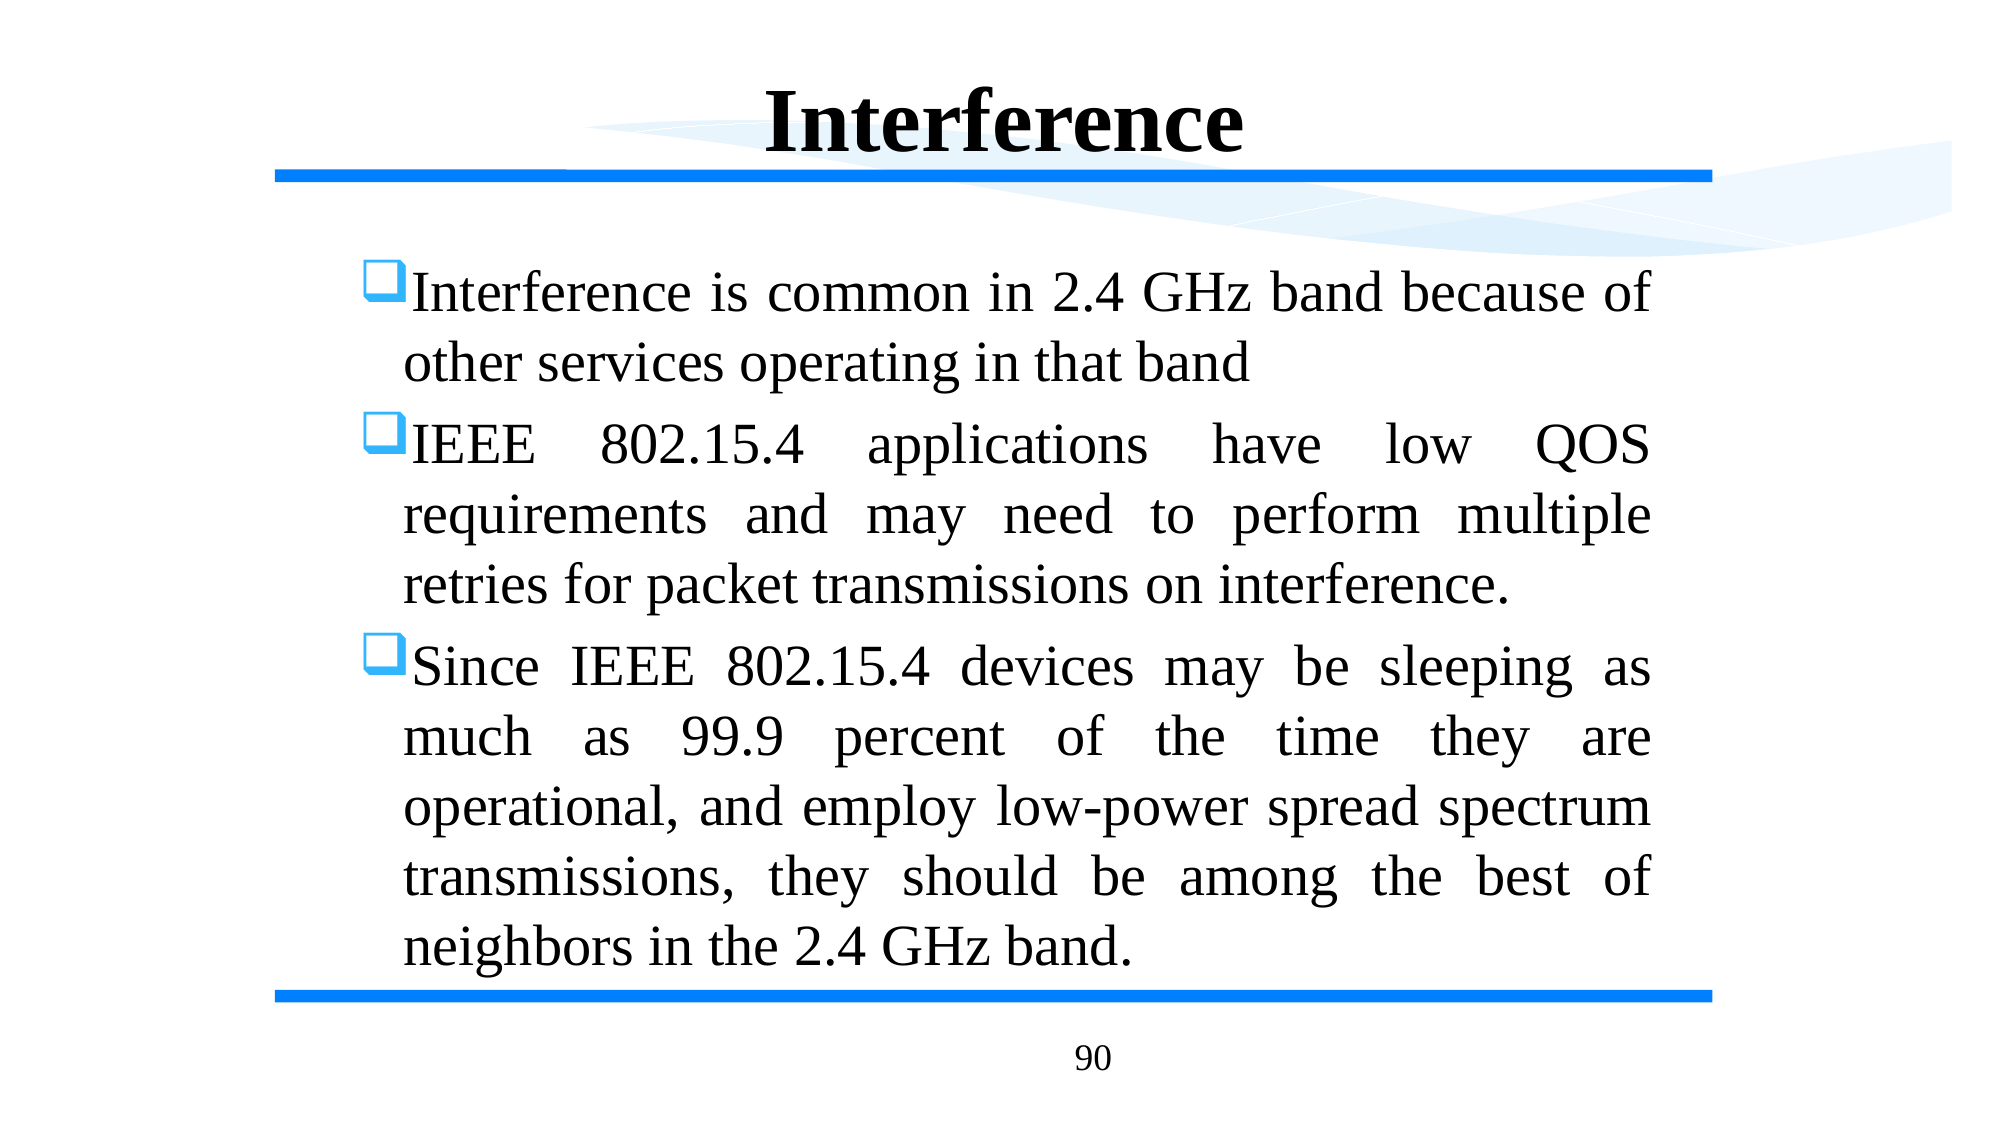

Interference

Interference is common in 2.4 GHz band because of other services operating in that band
IEEE 802.15.4 applications have low QOS requirements and may need to perform multiple retries for packet transmissions on interference.
Since IEEE 802.15.4 devices may be sleeping as much as 99.9 percent of the time they are operational, and employ low-power spread spectrum transmissions, they should be among the best of neighbors in the 2.4 GHz band.

90